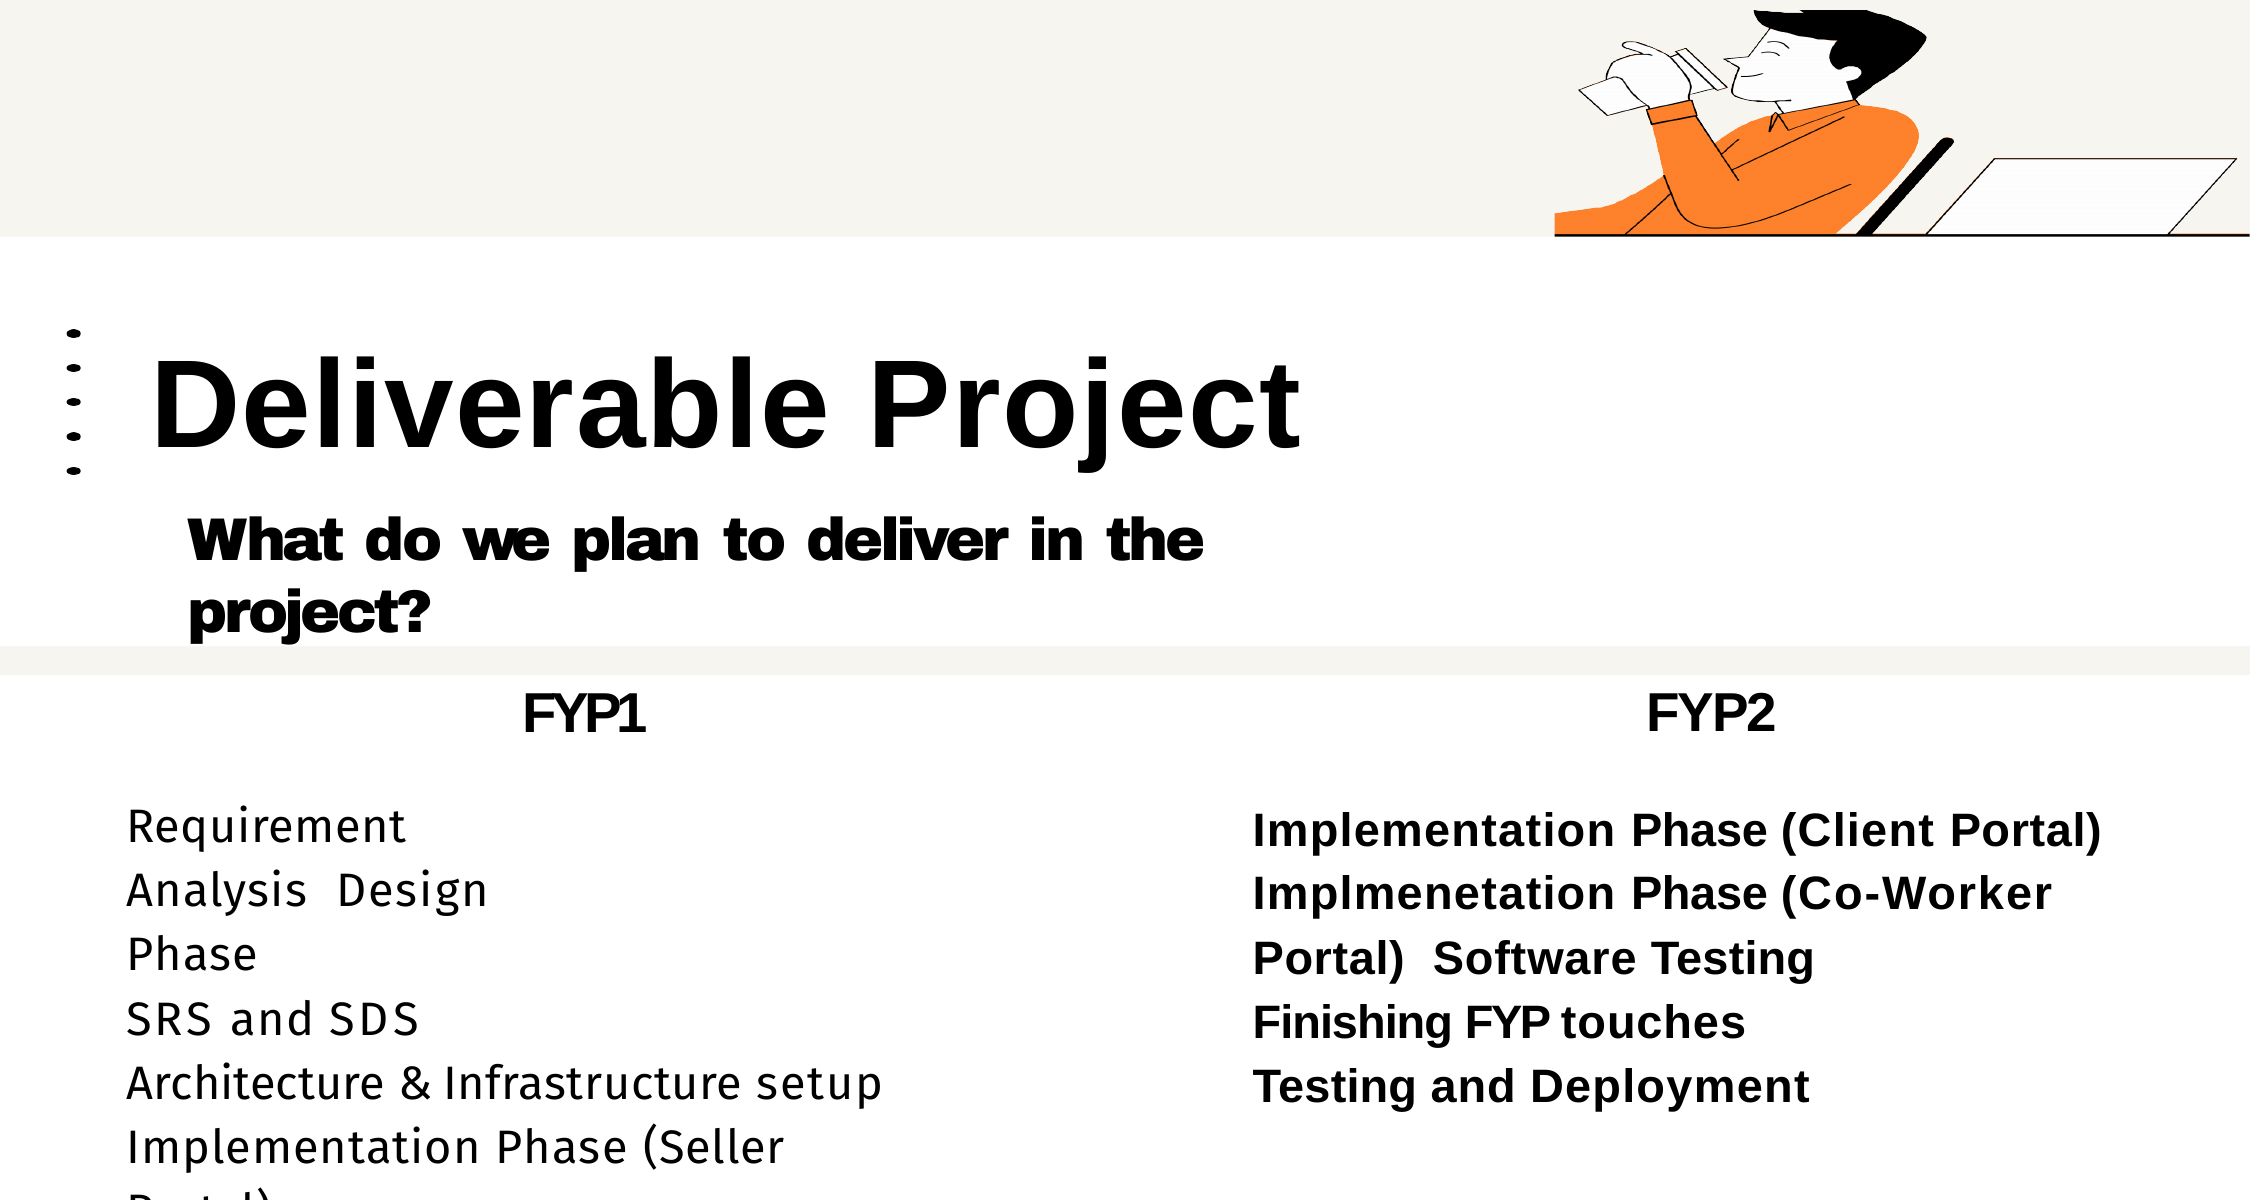

# Deliverable Project
What do we plan to deliver in the project?
FYP1
Requirement Analysis  Design Phase
SRS and SDS
Architecture & Infrastructure setup  Implementation Phase (Seller Portal)
FYP2
Implementation Phase (Client Portal)  Implmenetation Phase (Co-Worker Portal)  Software Testing
Finishing FYP touches  Testing and Deployment